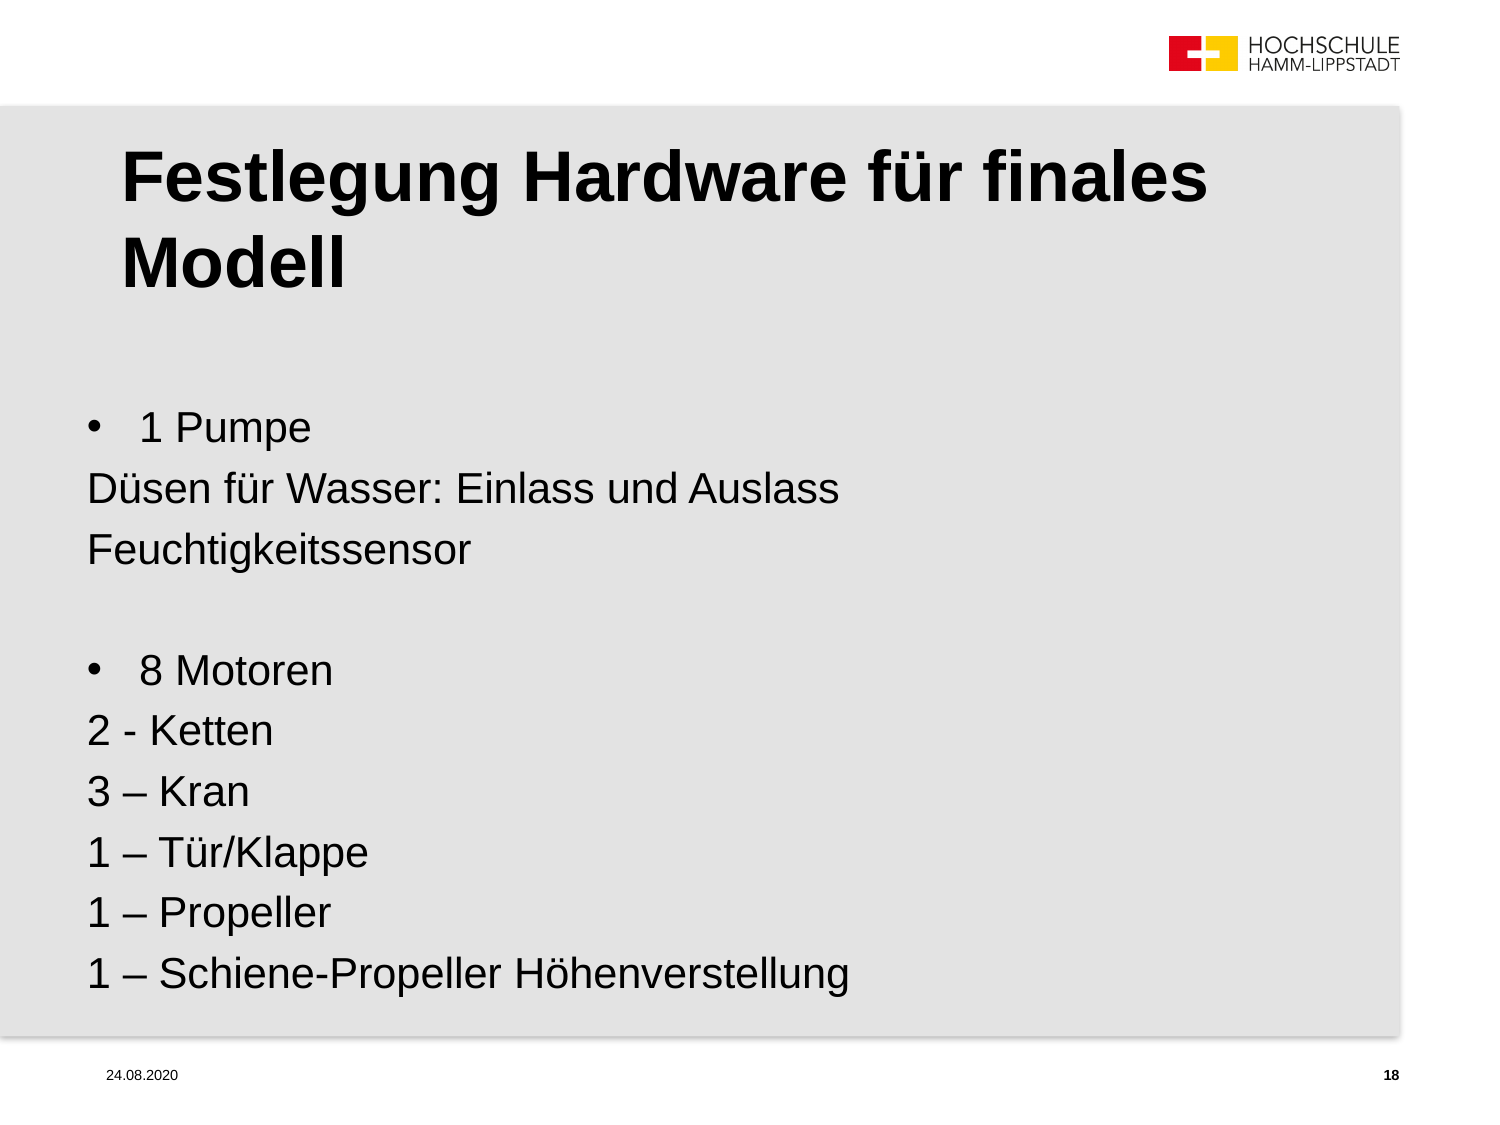

# Festlegung Hardware für finales Modell

1 Pumpe
Düsen für Wasser: Einlass und Auslass
Feuchtigkeitssensor

8 Motoren
2 - Ketten
3 – Kran
1 – Tür/Klappe
1 – Propeller
1 – Schiene-Propeller Höhenverstellung

24.08.2020
18